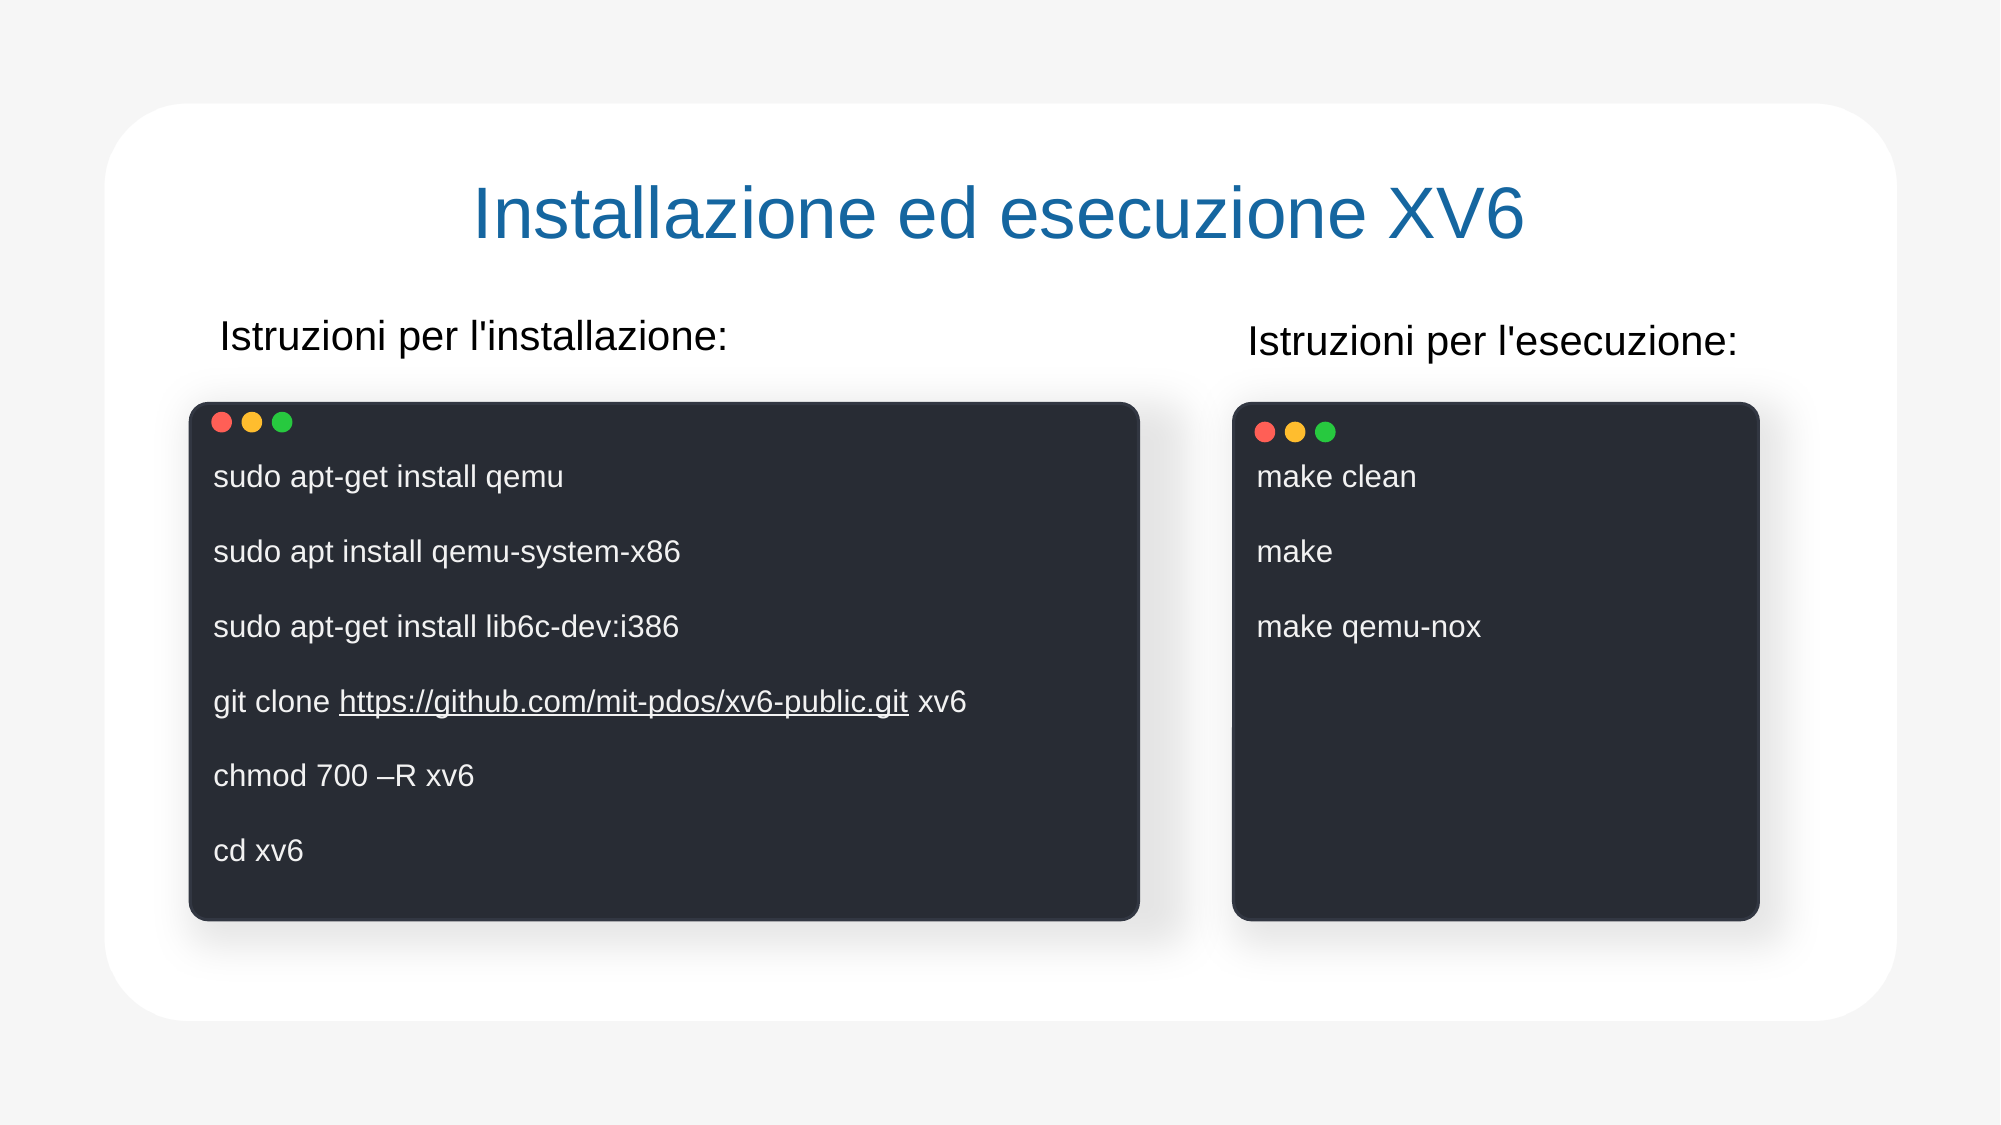

Installazione ed esecuzione XV6
Istruzioni per l'installazione:
Istruzioni per l'esecuzione:
sudo apt-get install qemu
sudo apt install qemu-system-x86
sudo apt-get install lib6c-dev:i386
git clone https://github.com/mit-pdos/xv6-public.git xv6
chmod 700 –R xv6
cd xv6

make clean
make
make qemu-nox